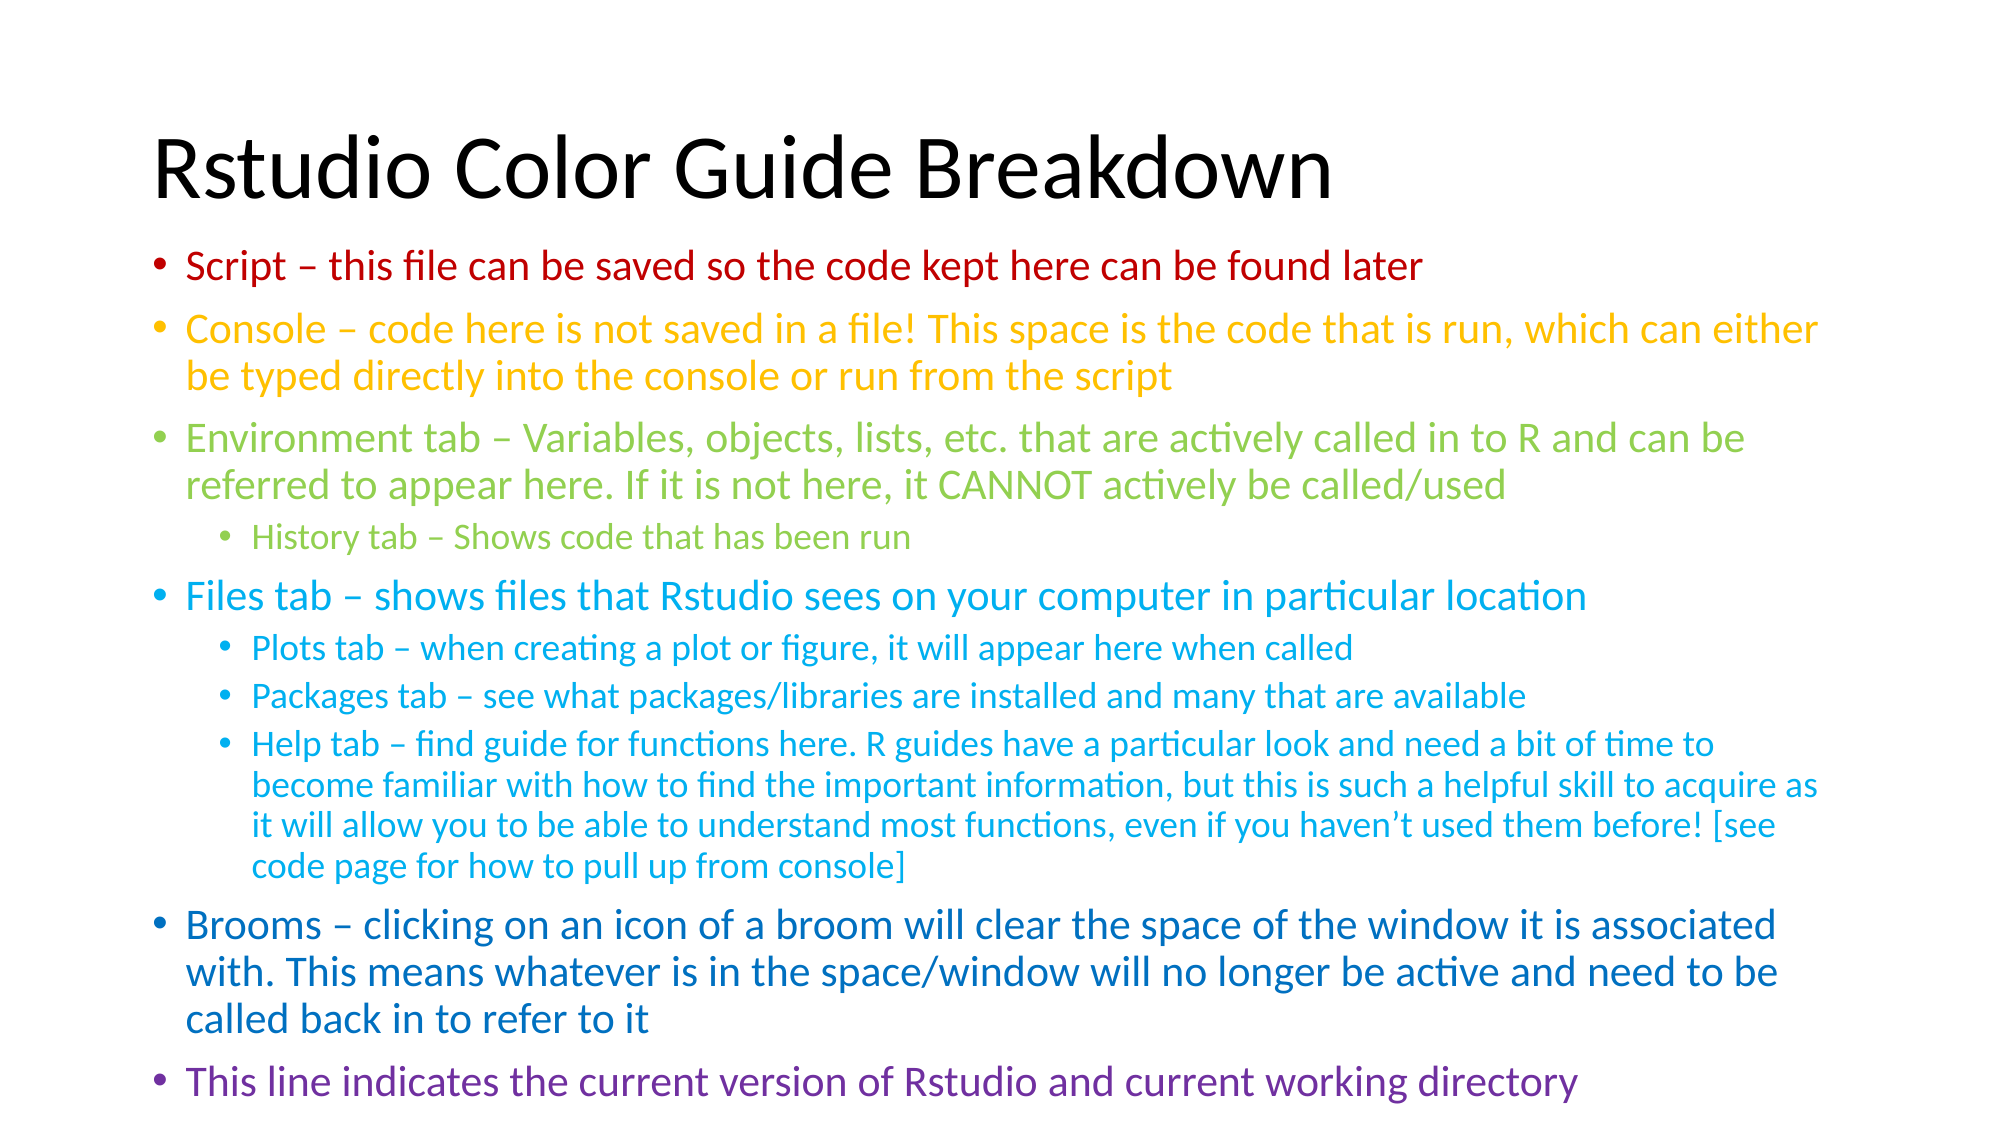

# Rstudio Color Guide Breakdown
Script – this file can be saved so the code kept here can be found later
Console – code here is not saved in a file! This space is the code that is run, which can either be typed directly into the console or run from the script
Environment tab – Variables, objects, lists, etc. that are actively called in to R and can be referred to appear here. If it is not here, it CANNOT actively be called/used
History tab – Shows code that has been run
Files tab – shows files that Rstudio sees on your computer in particular location
Plots tab – when creating a plot or figure, it will appear here when called
Packages tab – see what packages/libraries are installed and many that are available
Help tab – find guide for functions here. R guides have a particular look and need a bit of time to become familiar with how to find the important information, but this is such a helpful skill to acquire as it will allow you to be able to understand most functions, even if you haven’t used them before! [see code page for how to pull up from console]
Brooms – clicking on an icon of a broom will clear the space of the window it is associated with. This means whatever is in the space/window will no longer be active and need to be called back in to refer to it
This line indicates the current version of Rstudio and current working directory